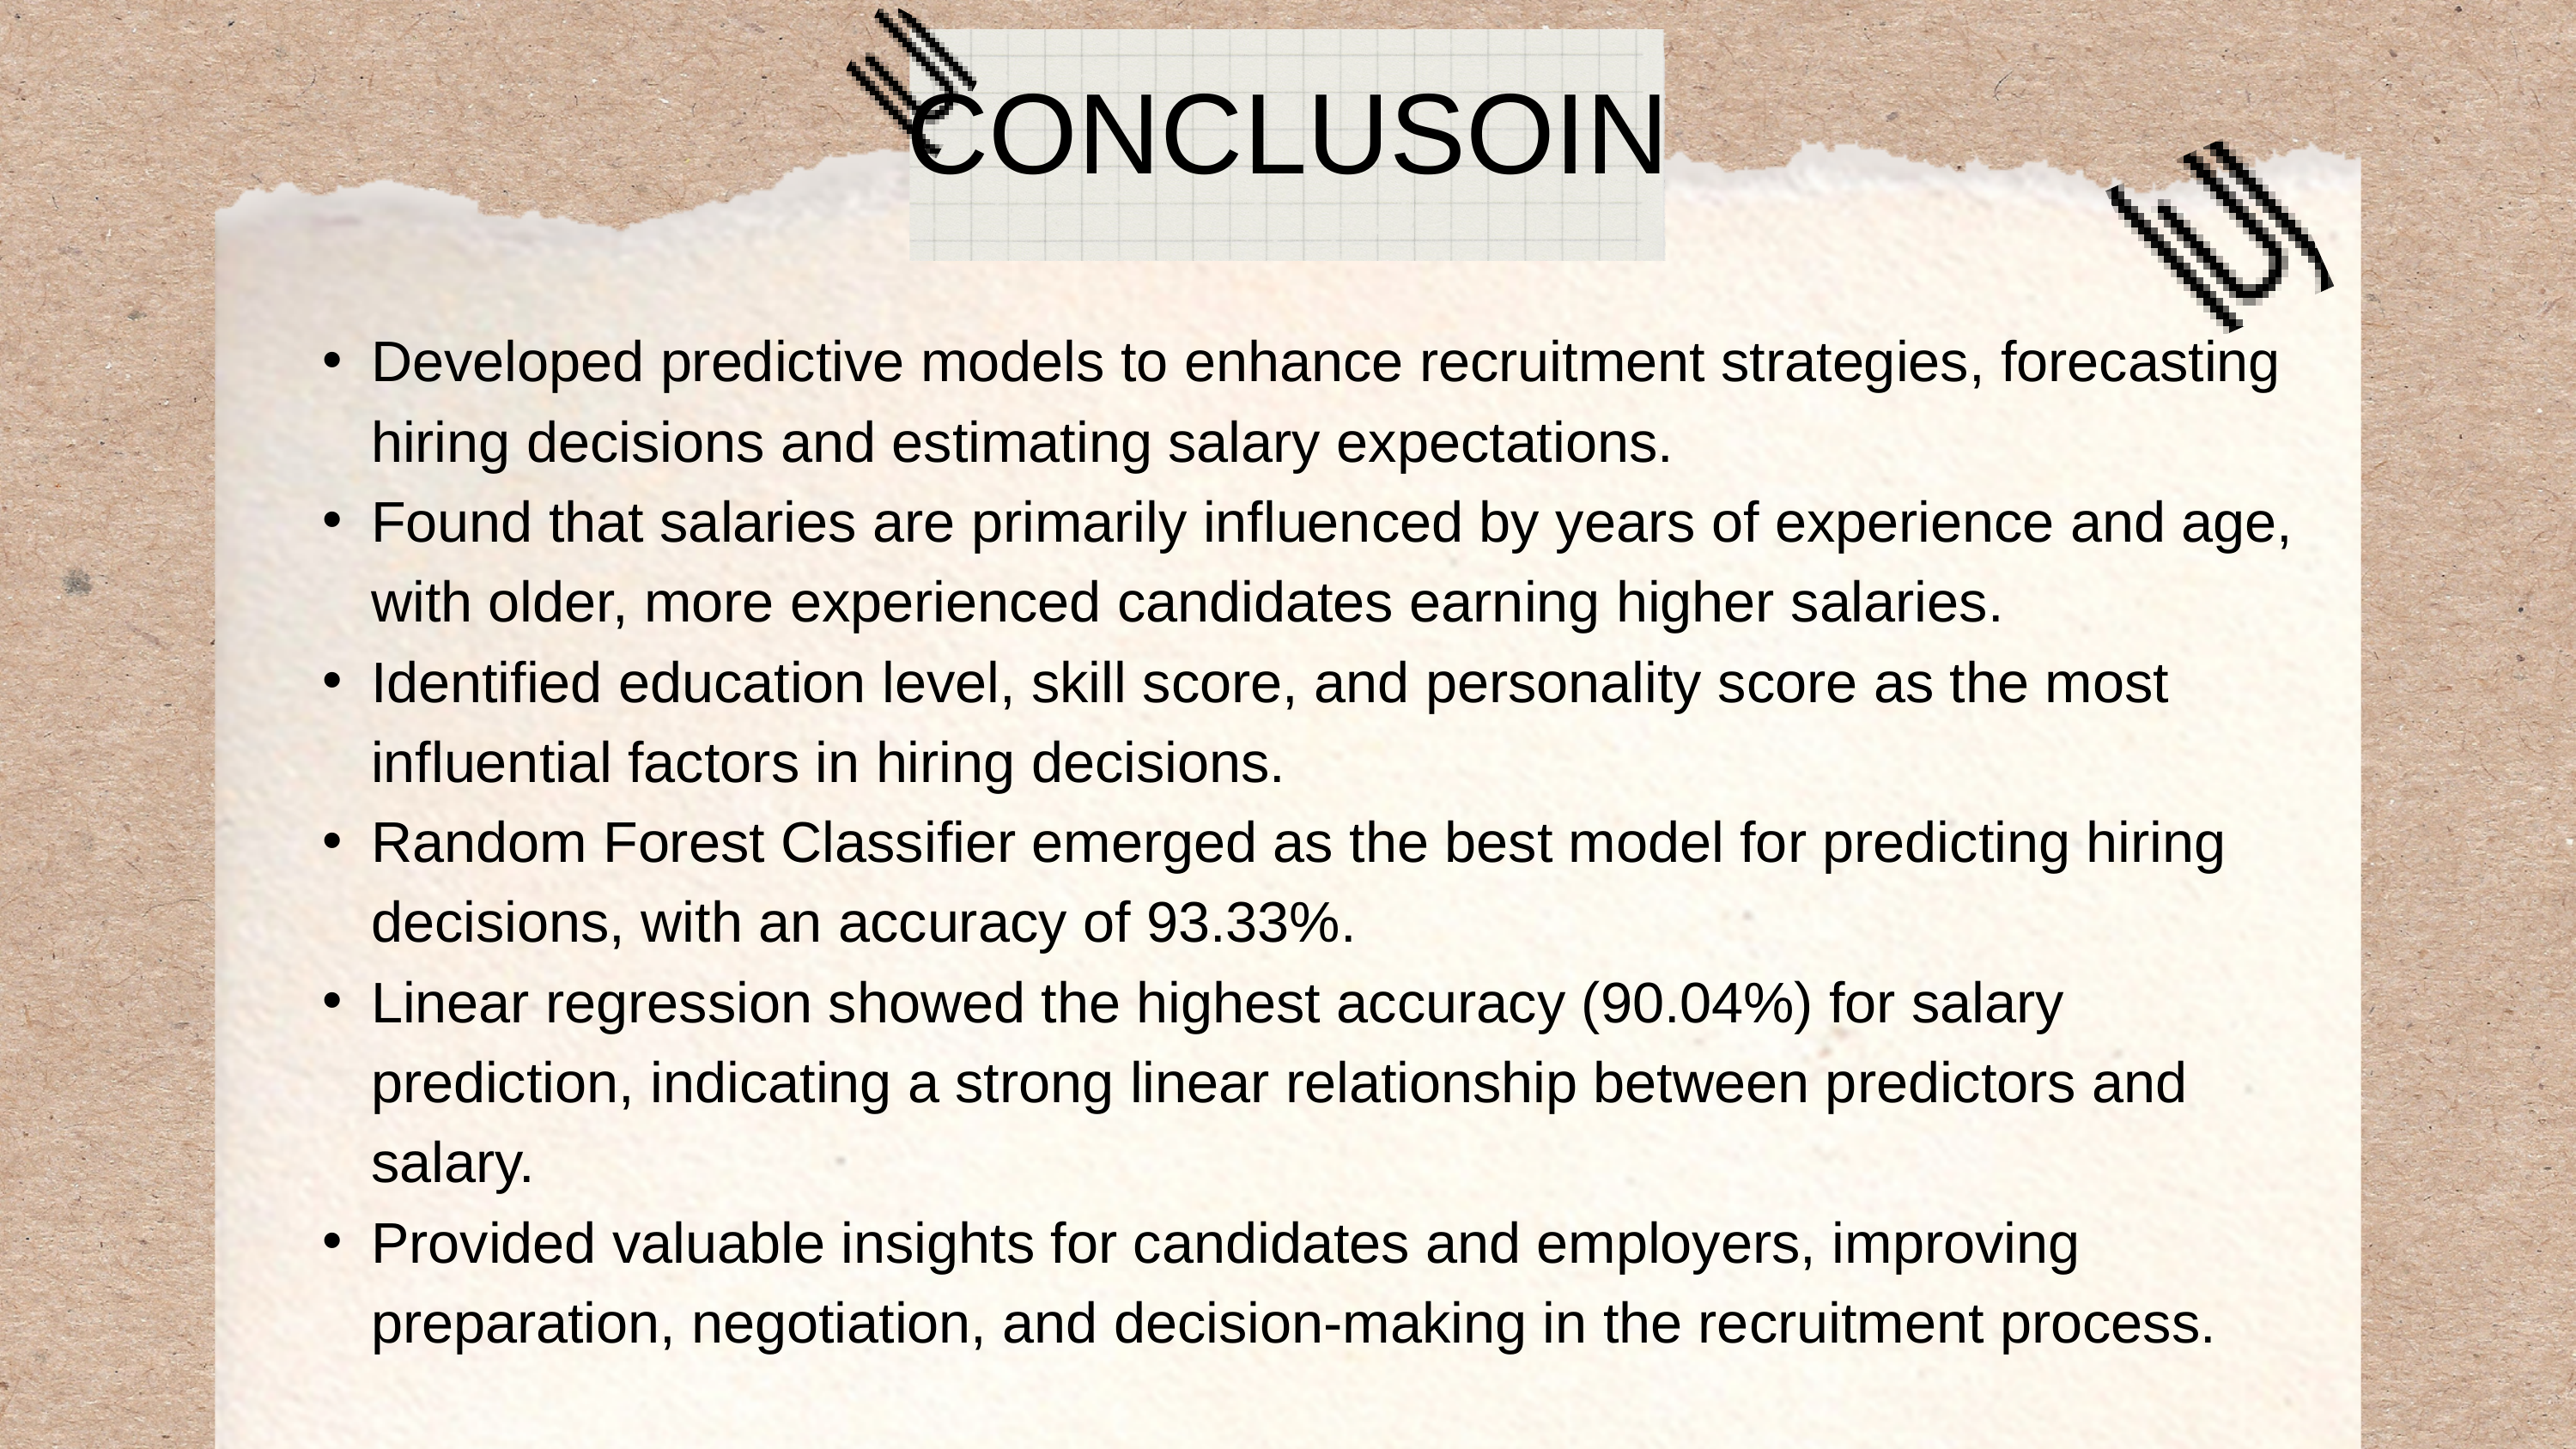

CONCLUSOIN

Developed predictive models to enhance recruitment strategies, forecasting hiring decisions and estimating salary expectations.
Found that salaries are primarily influenced by years of experience and age, with older, more experienced candidates earning higher salaries.
Identified education level, skill score, and personality score as the most influential factors in hiring decisions.
Random Forest Classifier emerged as the best model for predicting hiring decisions, with an accuracy of 93.33%.
Linear regression showed the highest accuracy (90.04%) for salary prediction, indicating a strong linear relationship between predictors and salary.
Provided valuable insights for candidates and employers, improving preparation, negotiation, and decision-making in the recruitment process.